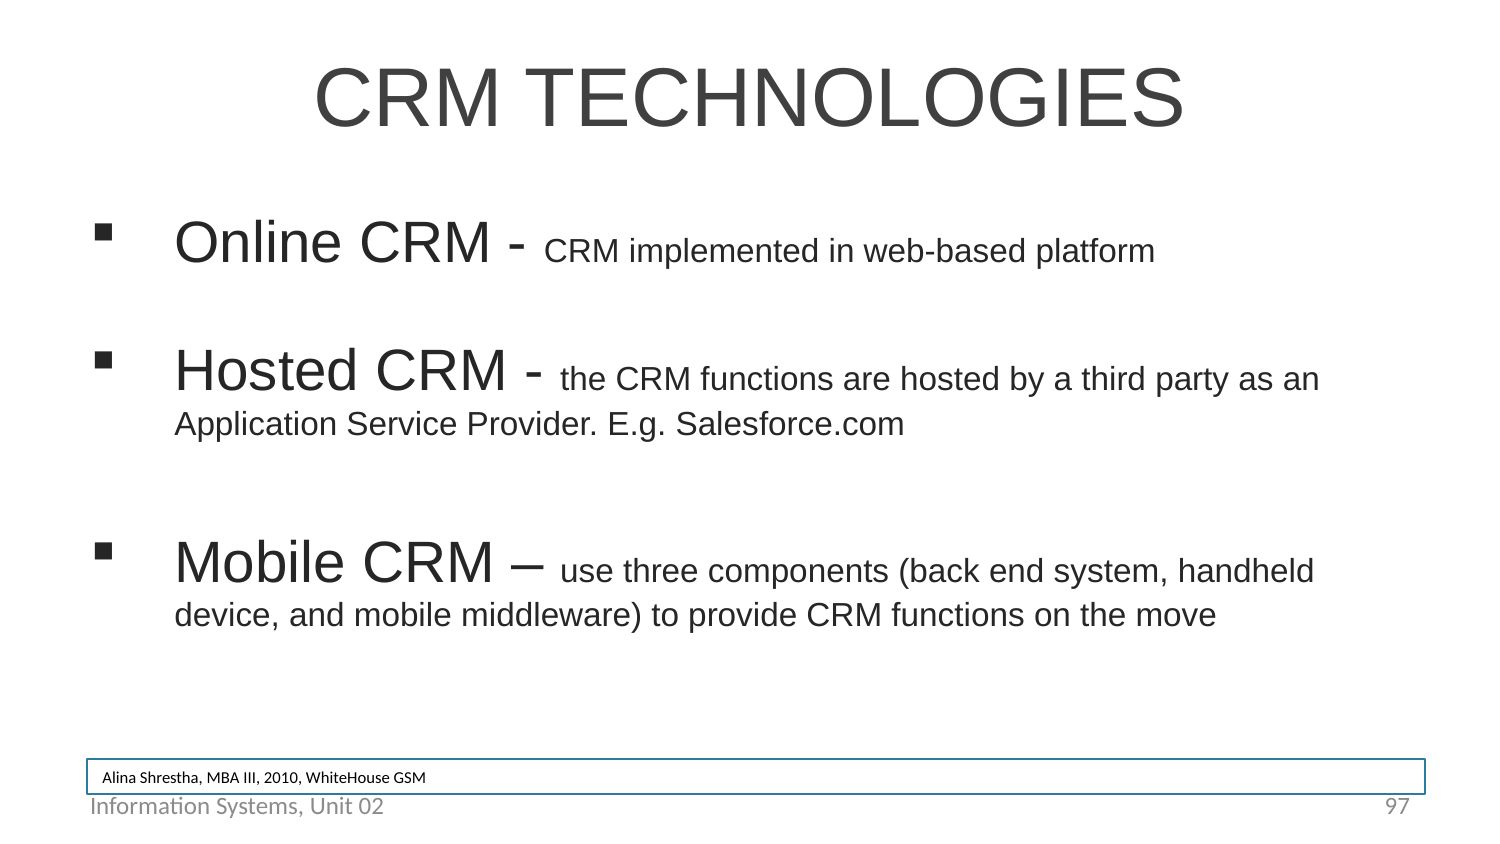

# CRM Technologies
Online CRM - CRM implemented in web-based platform

Hosted CRM - the CRM functions are hosted by a third party as an Application Service Provider. E.g. Salesforce.com
Mobile CRM – use three components (back end system, handheld device, and mobile middleware) to provide CRM functions on the move

Alina Shrestha, MBA III, 2010, WhiteHouse GSM
Information Systems, Unit 02
97